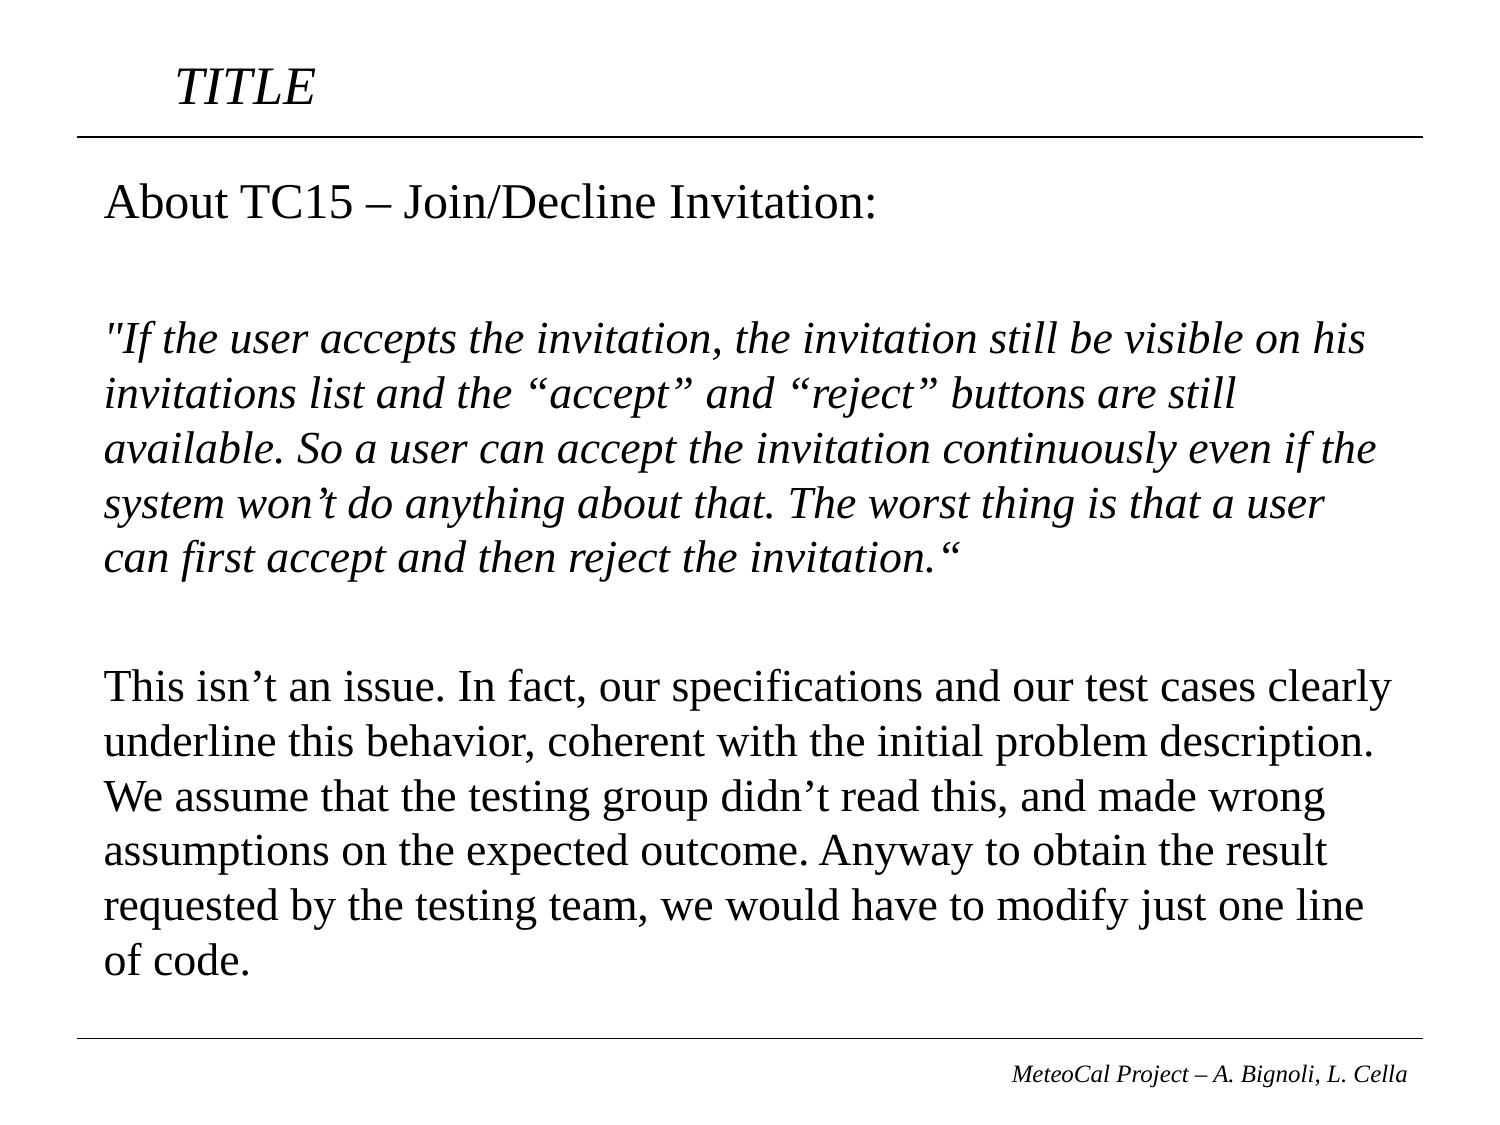

# TITLE
About TC15 – Join/Decline Invitation:

"If the user accepts the invitation, the invitation still be visible on his invitations list and the “accept” and “reject” buttons are still available. So a user can accept the invitation continuously even if the system won’t do anything about that. The worst thing is that a user can first accept and then reject the invitation.“

This isn’t an issue. In fact, our specifications and our test cases clearly underline this behavior, coherent with the initial problem description. We assume that the testing group didn’t read this, and made wrong assumptions on the expected outcome. Anyway to obtain the result requested by the testing team, we would have to modify just one line of code.
MeteoCal Project – A. Bignoli, L. Cella